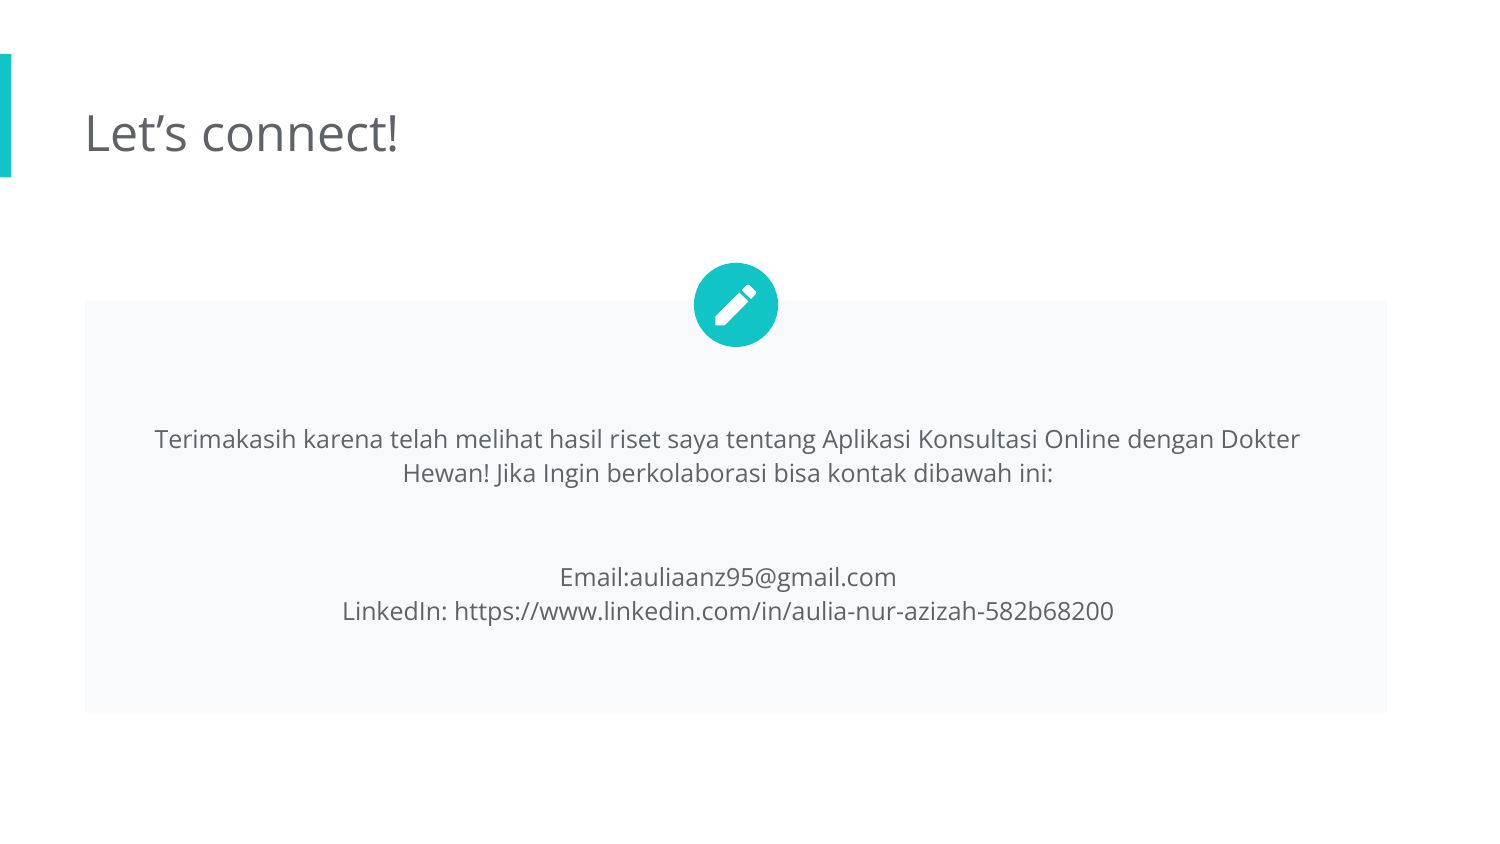

Let’s connect!

Terimakasih karena telah melihat hasil riset saya tentang Aplikasi Konsultasi Online dengan Dokter Hewan! Jika Ingin berkolaborasi bisa kontak dibawah ini:

Email:auliaanz95@gmail.com
LinkedIn: https://www.linkedin.com/in/aulia-nur-azizah-582b68200